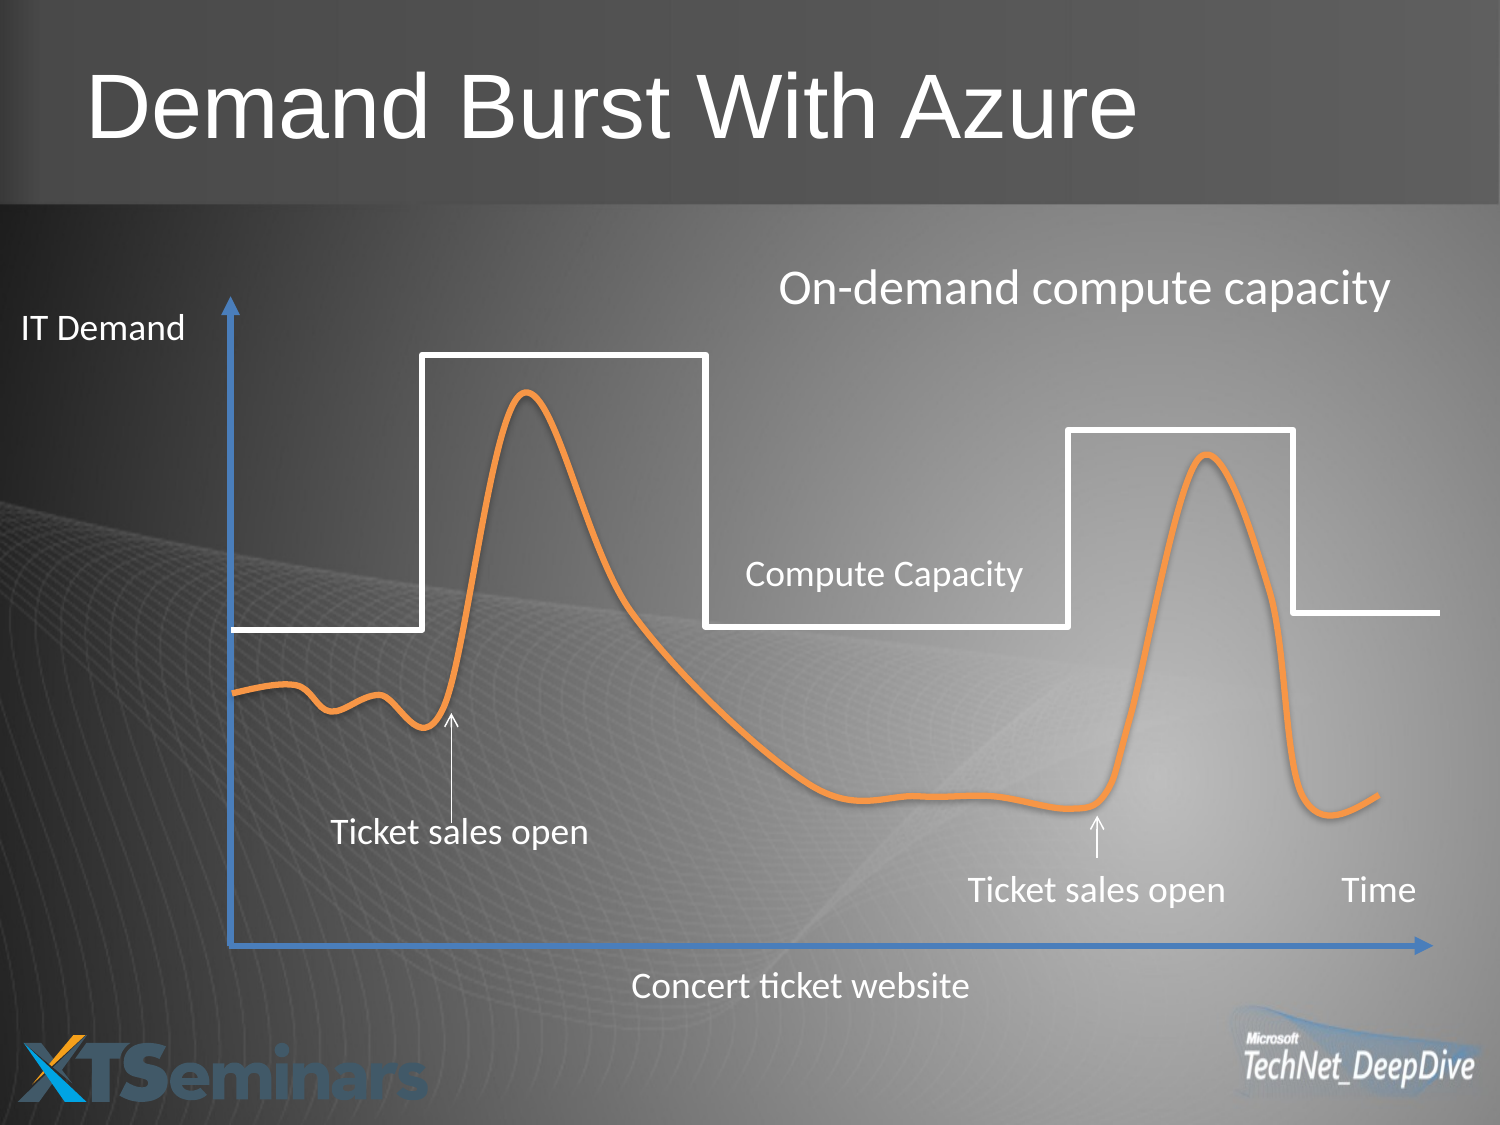

# Demand Burst With Azure
On-demand compute capacity
IT Demand

Compute Capacity
Ticket sales open
Ticket sales open
Time
Concert ticket website